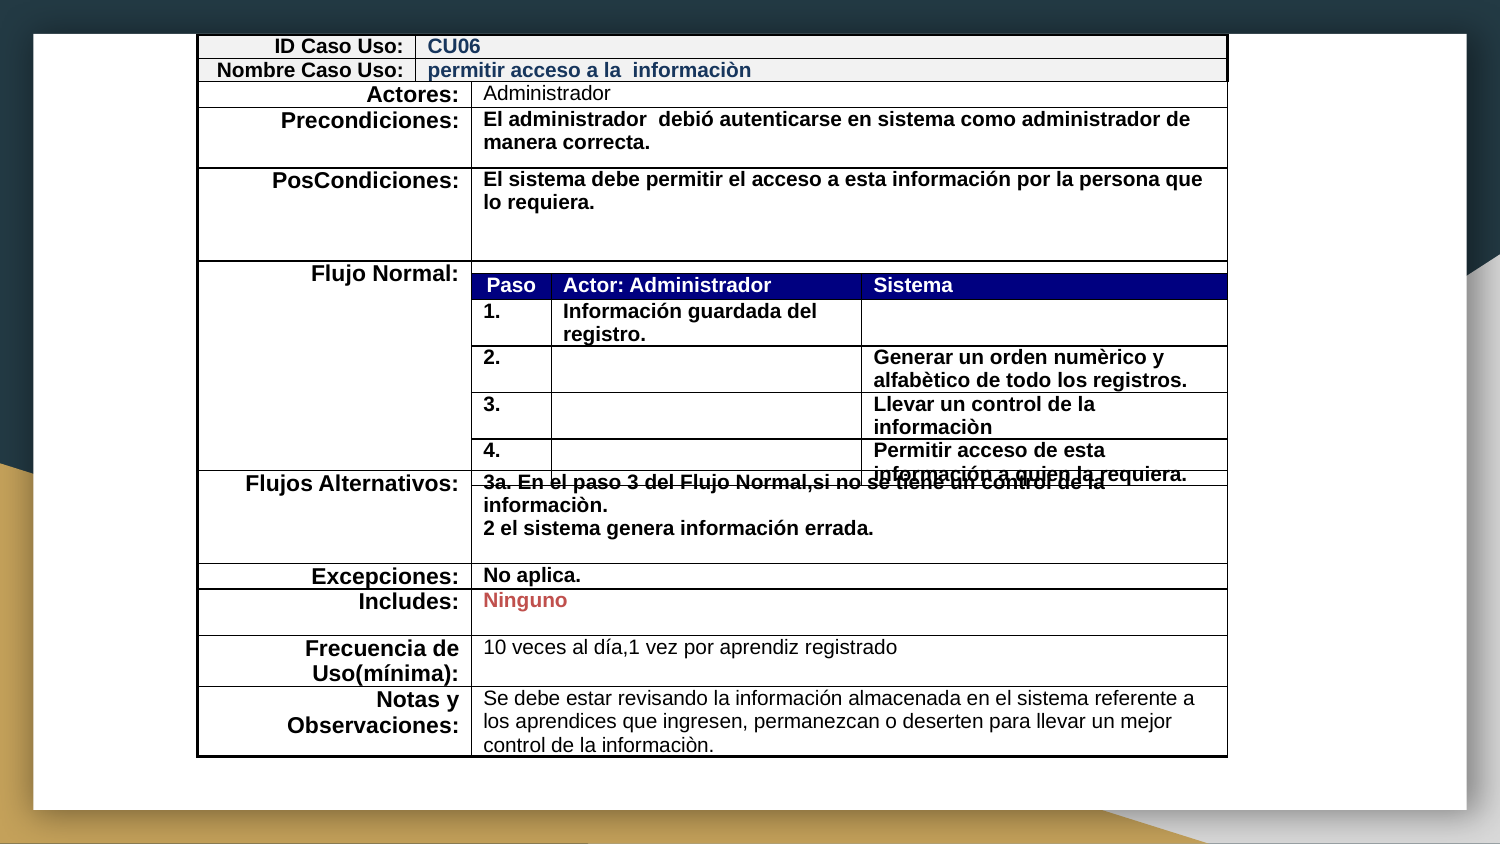

| ID Caso Uso: | CU06 |  |
| --- | --- | --- |
| Nombre Caso Uso: | permitir acceso a la informaciòn |  |
| Actores: |  | Administrador |
| Precondiciones: |  | El administrador debió autenticarse en sistema como administrador de manera correcta. |
| PosCondiciones: |  | El sistema debe permitir el acceso a esta información por la persona que lo requiera. |
| Flujo Normal: |  |  |
| Flujos Alternativos: |  | 3a. En el paso 3 del Flujo Normal,si no se tiene un control de la informaciòn. 2 el sistema genera información errada. |
| Excepciones: |  | No aplica. |
| Includes: |  | Ninguno |
| Frecuencia de Uso(mínima): |  | 10 veces al día,1 vez por aprendiz registrado |
| Notas y Observaciones: |  | Se debe estar revisando la información almacenada en el sistema referente a los aprendices que ingresen, permanezcan o deserten para llevar un mejor control de la informaciòn. |
| Paso | Actor: Administrador | Sistema |
| --- | --- | --- |
| 1. | Información guardada del registro. |  |
| 2. |  | Generar un orden numèrico y alfabètico de todo los registros. |
| 3. |  | Llevar un control de la informaciòn |
| 4. |  | Permitir acceso de esta información a quien la requiera. |